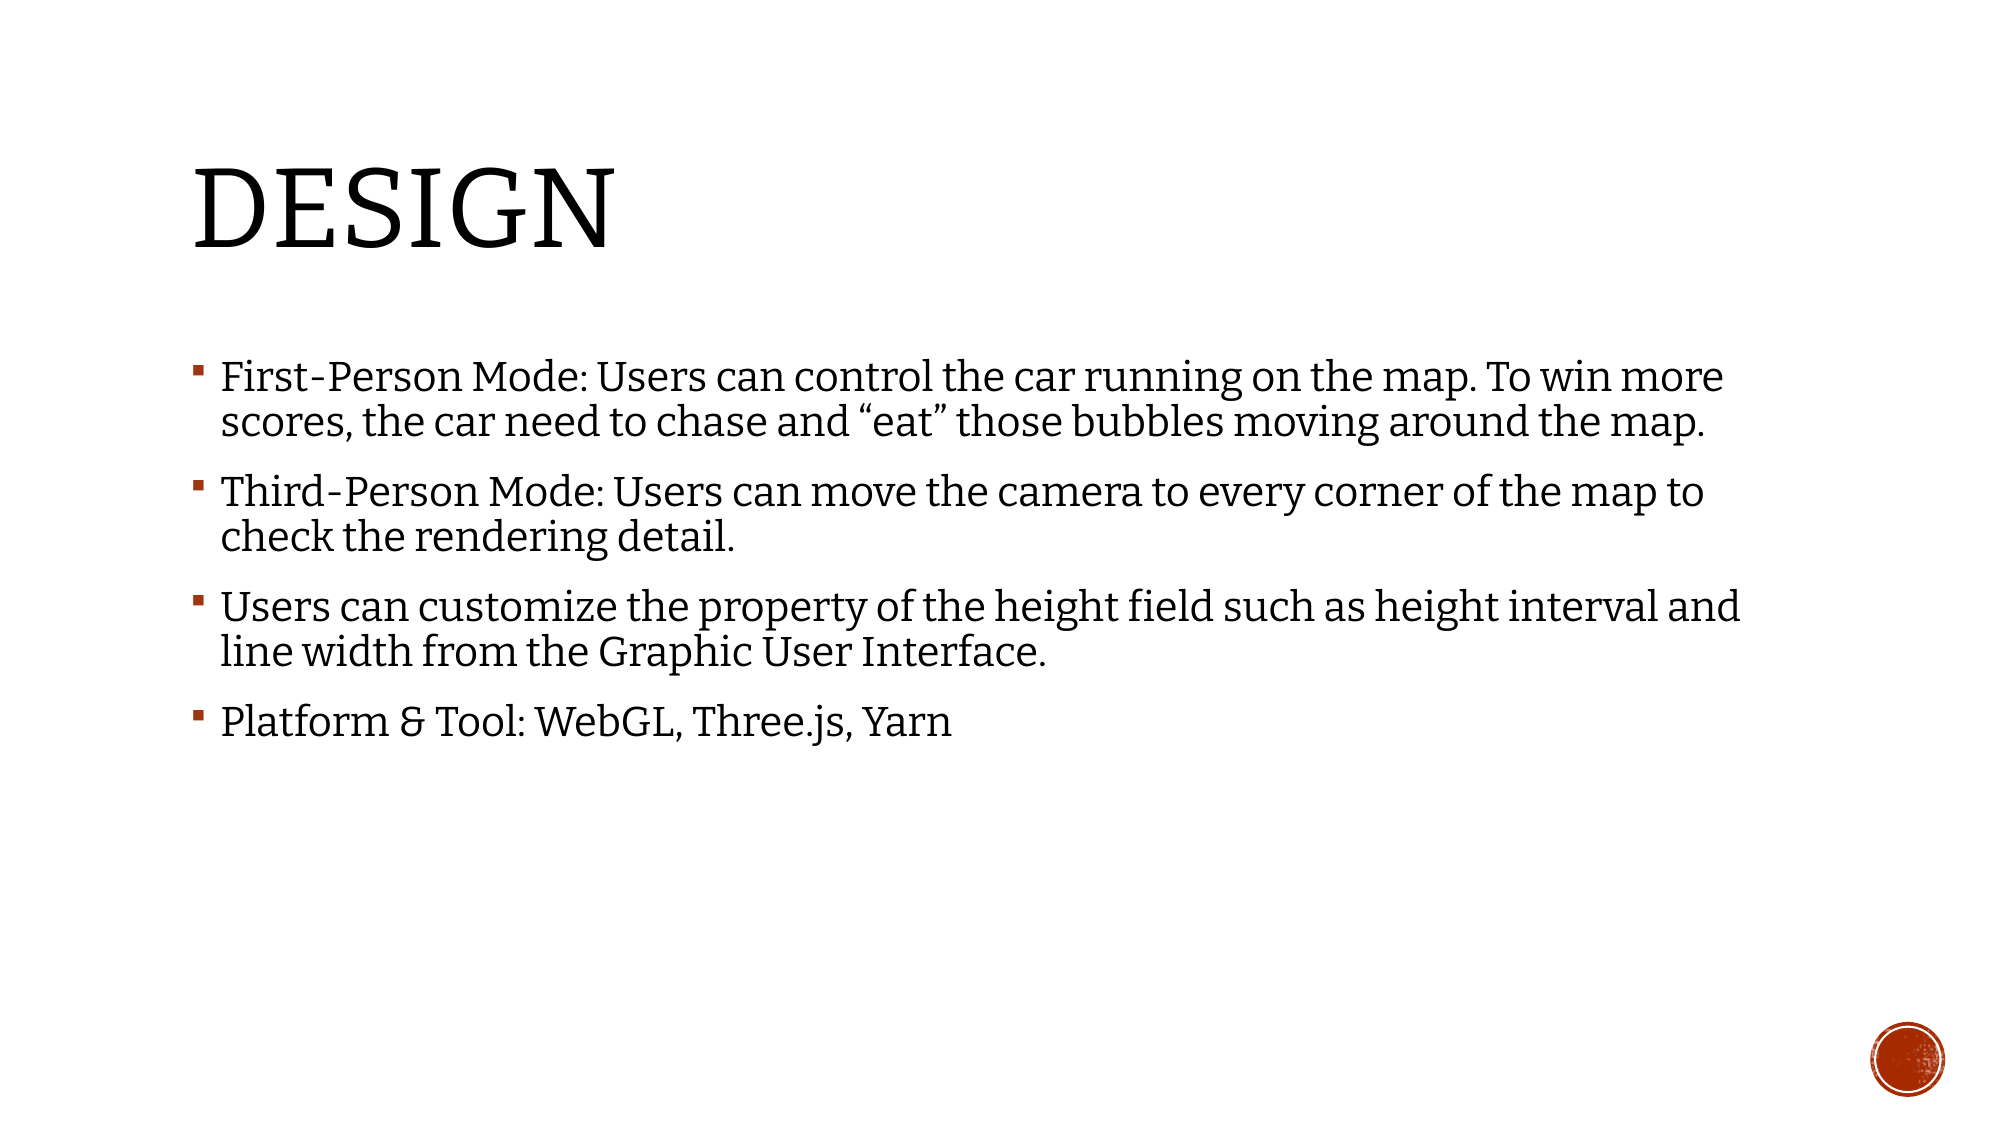

# Design
First-Person Mode: Users can control the car running on the map. To win more scores, the car need to chase and “eat” those bubbles moving around the map.
Third-Person Mode: Users can move the camera to every corner of the map to check the rendering detail.
Users can customize the property of the height field such as height interval and line width from the Graphic User Interface.
Platform & Tool: WebGL, Three.js, Yarn